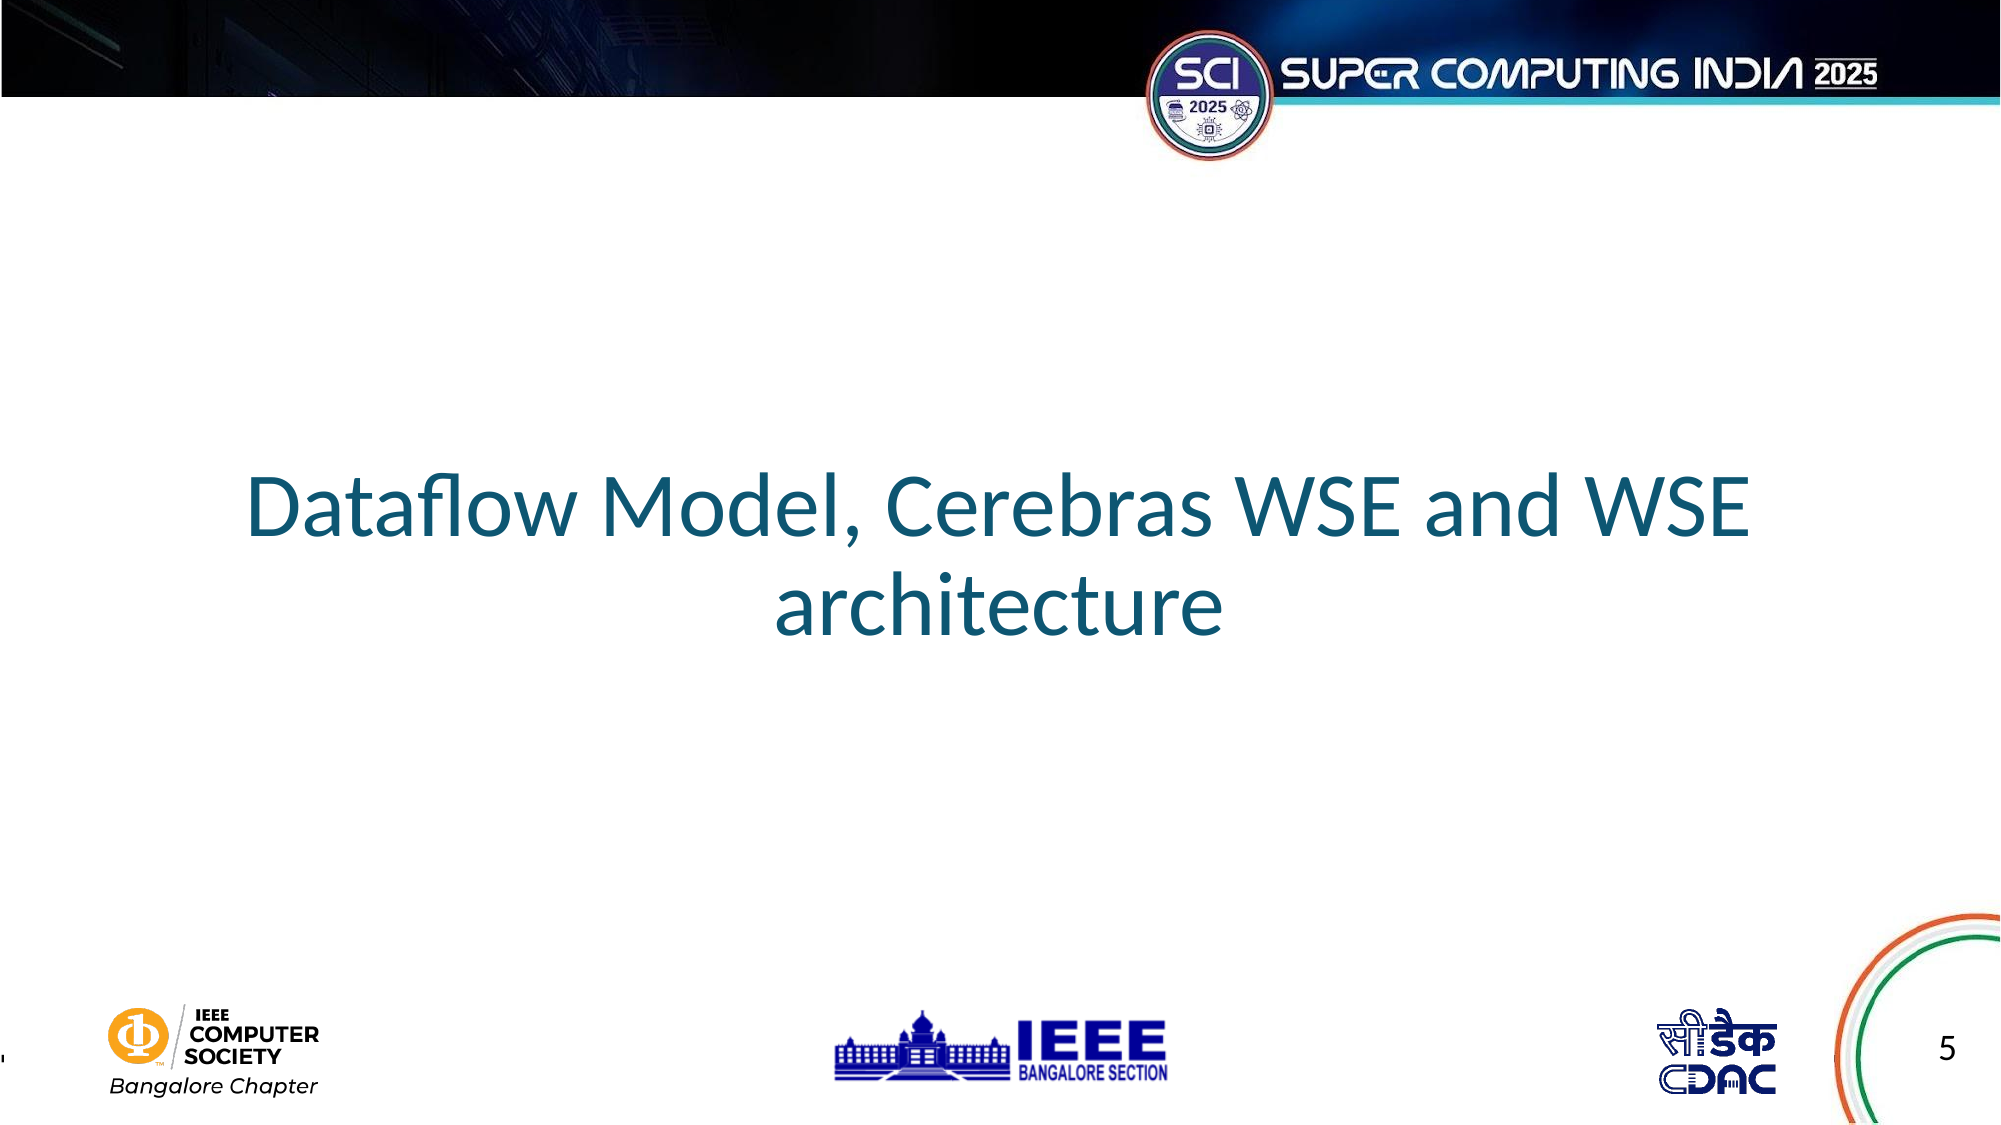

# Dataflow Model, Cerebras WSE and WSE architecture